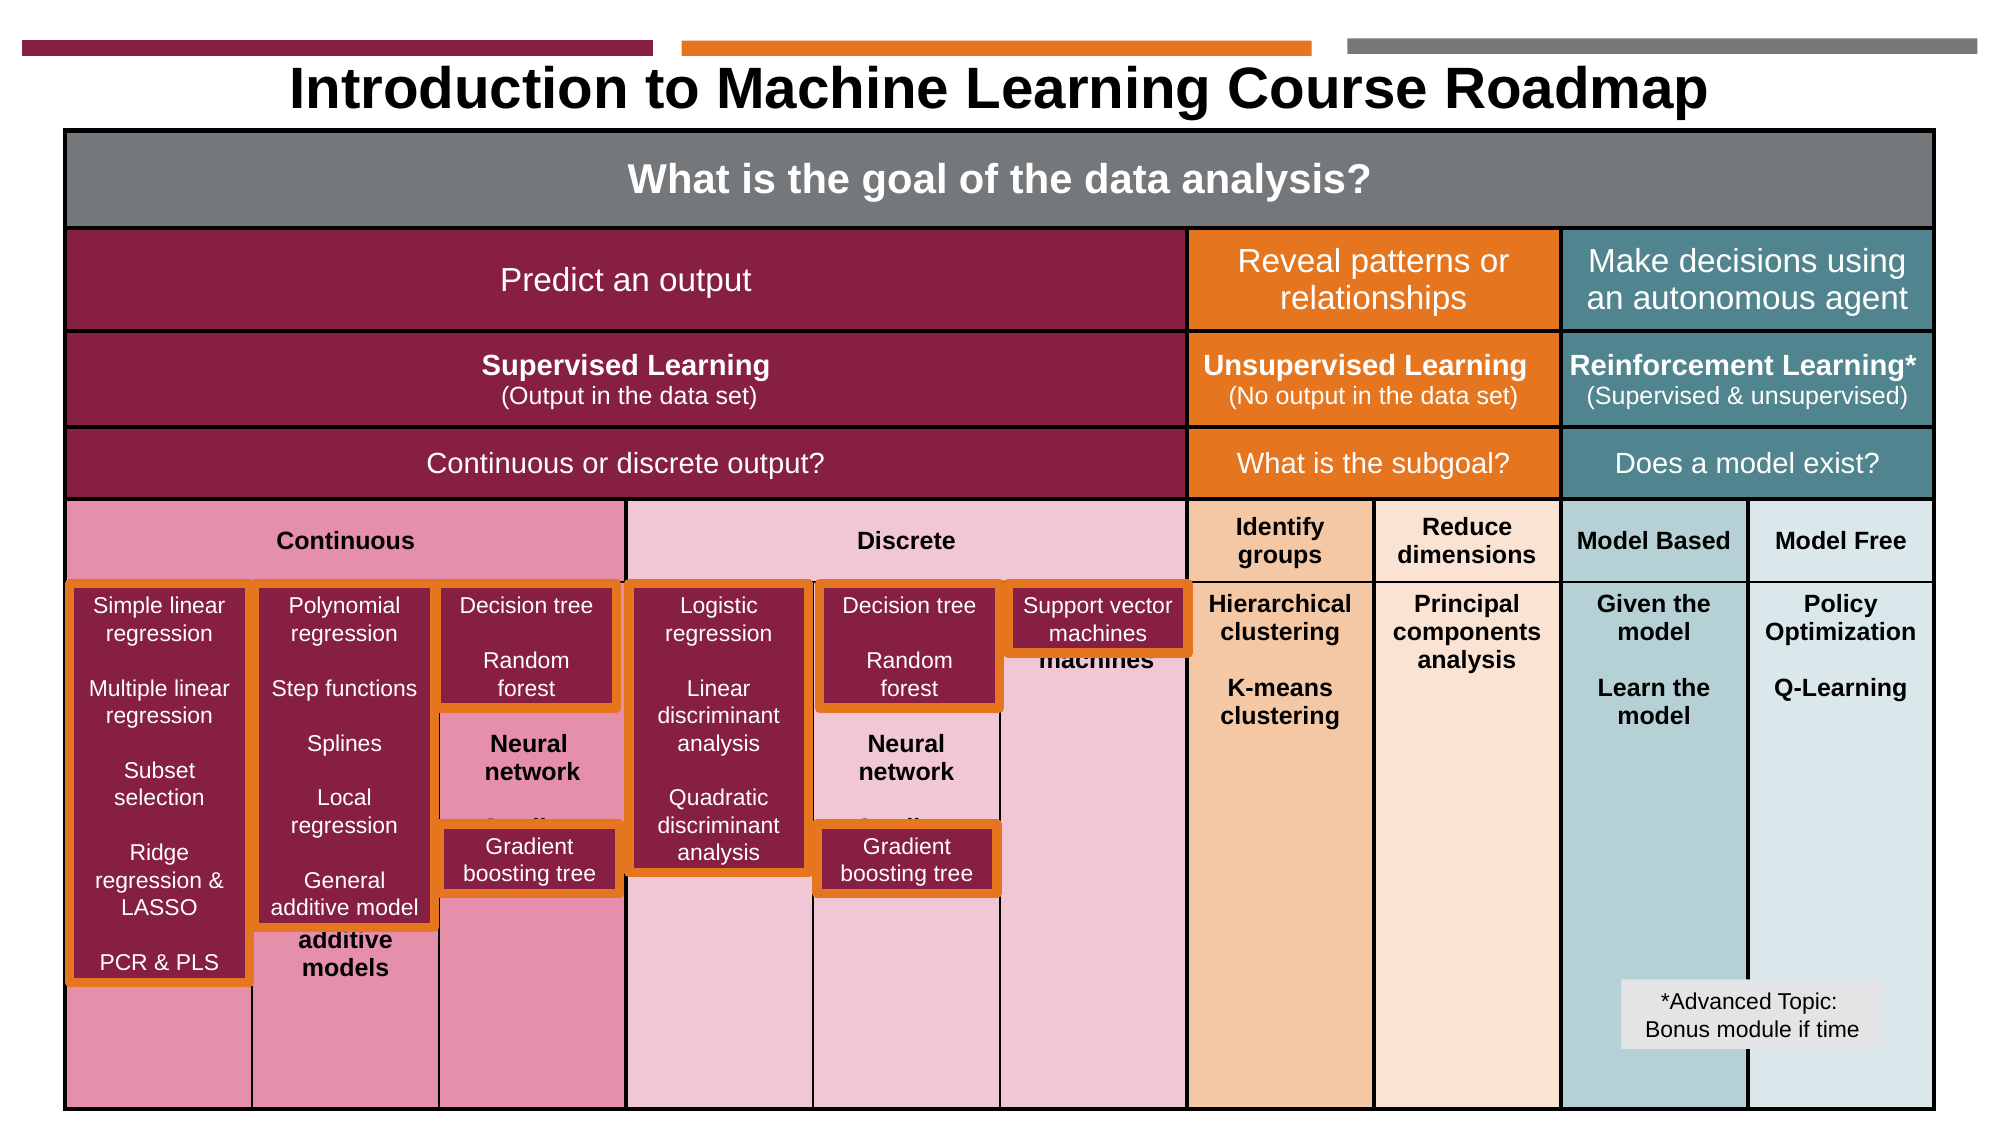

Introduction to Machine Learning Course Roadmap
| What is the goal of the data analysis? |  |  |  |  |  |  |  |  |  |
| --- | --- | --- | --- | --- | --- | --- | --- | --- | --- |
| Predict an output |  |  |  |  |  | Reveal patterns or relationships |  | Make decisions using an autonomous agent |  |
| Supervised Learning (Output in the data set) |  |  |  |  |  | Unsupervised Learning (No output in the data set) |  | Reinforcement Learning\* (Supervised & unsupervised) |  |
| Continuous or discrete output? |  |  |  |  |  | What is the subgoal? |  | Does a model exist? |  |
| Continuous |  |  | Discrete |  |  | Identify groups | Reduce dimensions | Model Based | Model Free |
| Simple linear regression Multiple linear regression Subset selection Ridge regression & LASSO PCR & PLS | Polynomial regression Step functions Splines Local regression General additive models | Decision tree Random forest Neural network Gradient boosting tree | Logistic regression Linear discriminant analysis Quadratic discriminant analysis | Decision tree Random forest Neural network Gradient boosting tree | Support vector machines | Hierarchical clustering K-means clustering | Principal components analysis | Given the model Learn the model | Policy Optimization Q-Learning |
Simple linear regression

Multiple linear regression

Subset selection

Ridge regression & LASSO

PCR & PLS
Polynomial regression

Step functions

Splines

Local regression

General additive model
Decision tree

Random forest
Logistic regression

Linear discriminant analysis

Quadratic discriminant analysis
Decision tree

Random forest
Support vector machines
Gradient boosting tree
Gradient boosting tree
*Advanced Topic:  Bonus module if time
Introduction to Machine Learning Day 3
5